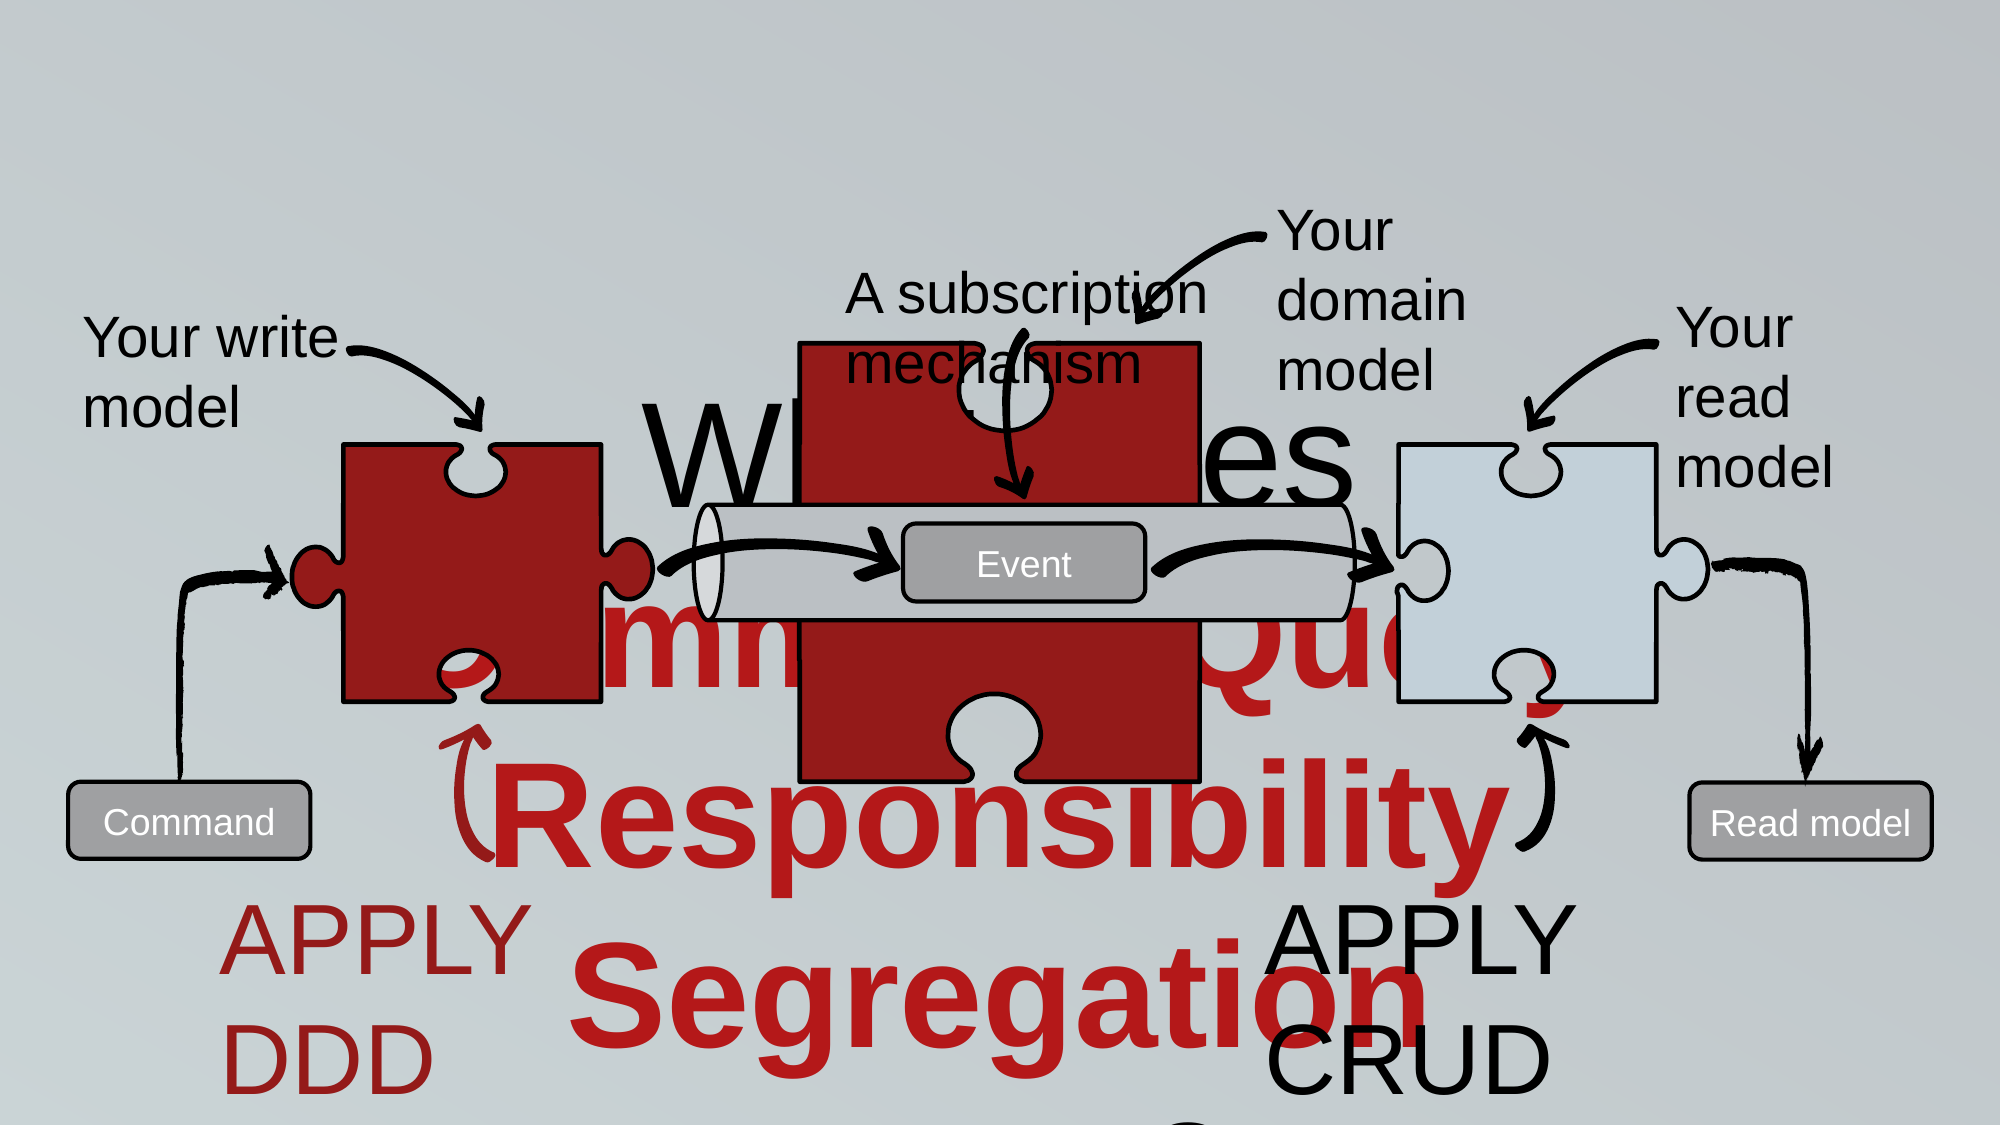

Your domain model

A subscription mechanism

Your read model
Your write model

What does Command Query Responsibility Segregation mean?

Event

Command
Read model
APPLY DDD HERE
APPLY CRUD HERE